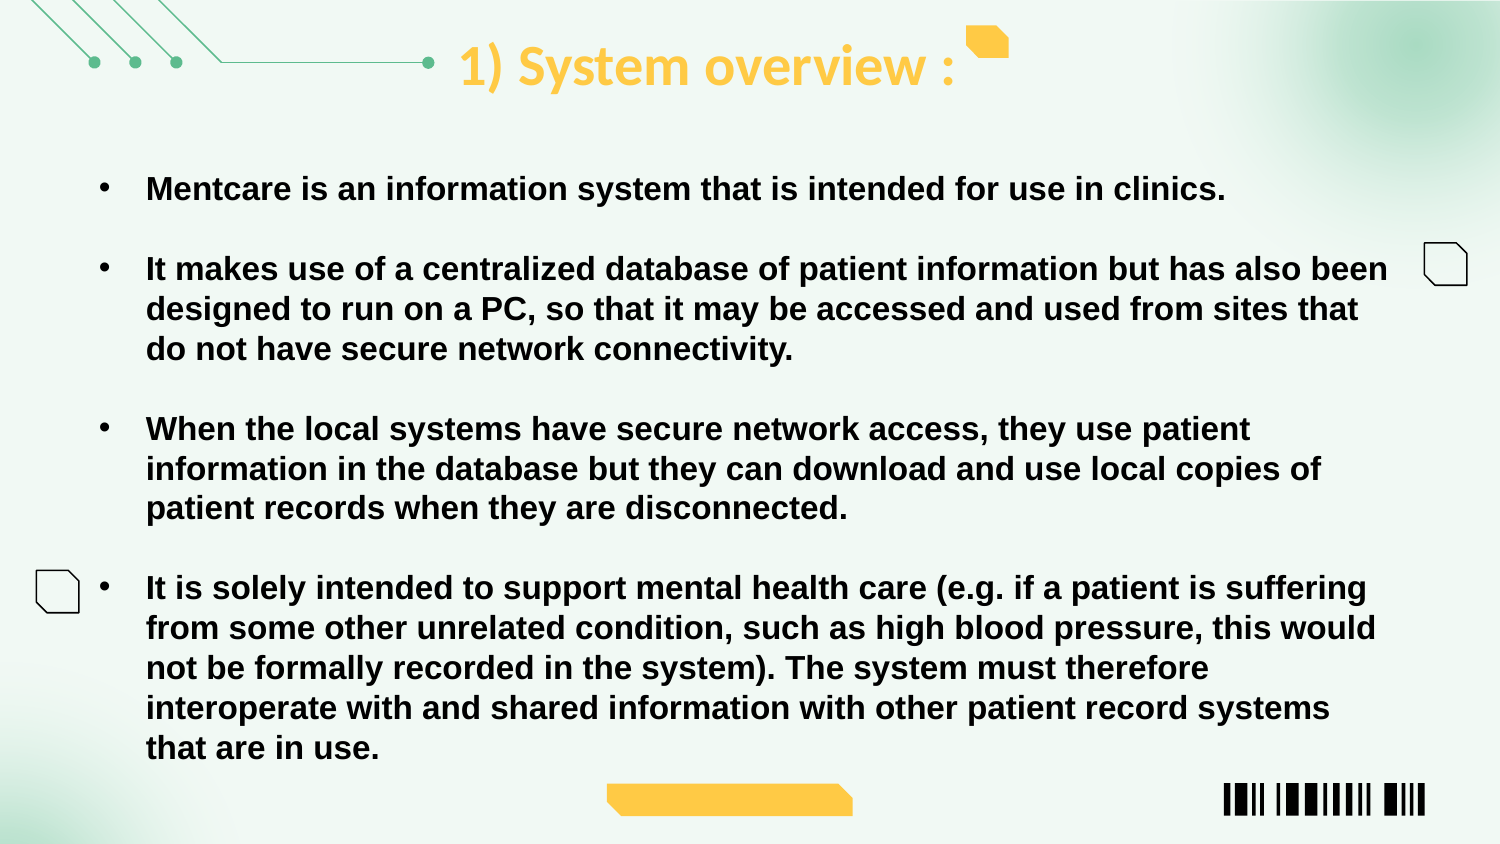

1) System overview :
Mentcare is an information system that is intended for use in clinics.

It makes use of a centralized database of patient information but has also been designed to run on a PC, so that it may be accessed and used from sites that do not have secure network connectivity.

When the local systems have secure network access, they use patient information in the database but they can download and use local copies of patient records when they are disconnected.

It is solely intended to support mental health care (e.g. if a patient is suffering from some other unrelated condition, such as high blood pressure, this would not be formally recorded in the system). The system must therefore interoperate with and shared information with other patient record systems that are in use.